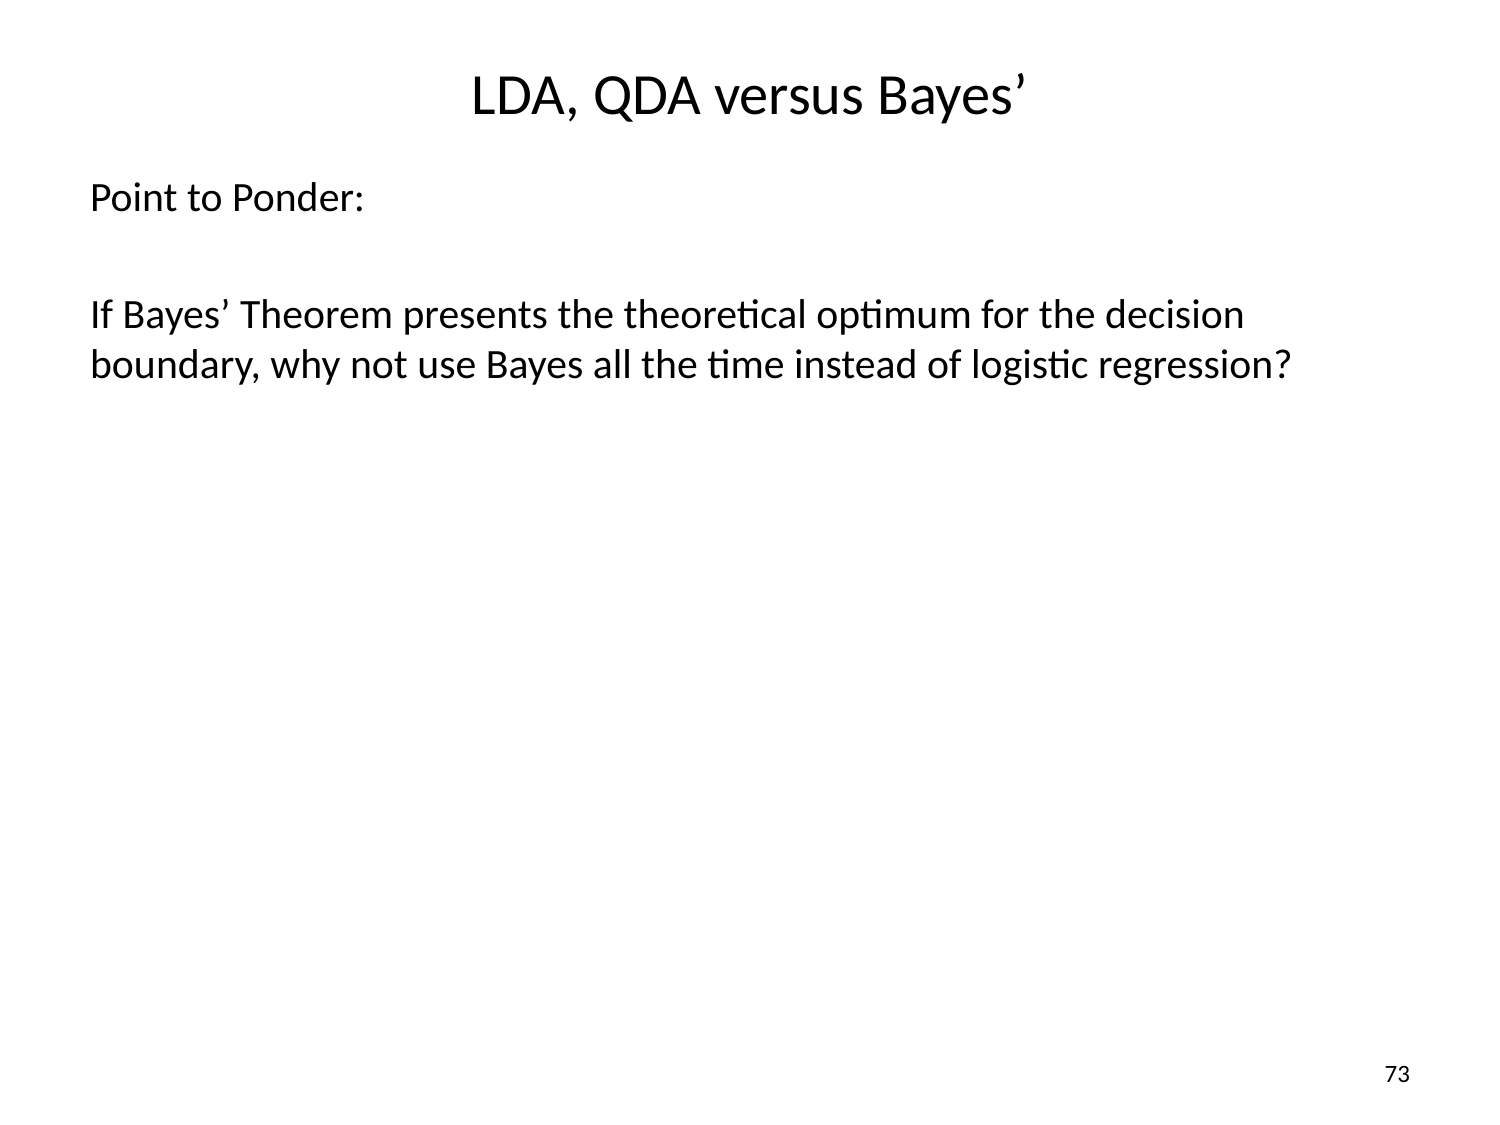

# LDA, QDA versus Bayes’
Point to Ponder:

If Bayes’ Theorem presents the theoretical optimum for the decision boundary, why not use Bayes all the time instead of logistic regression?
73